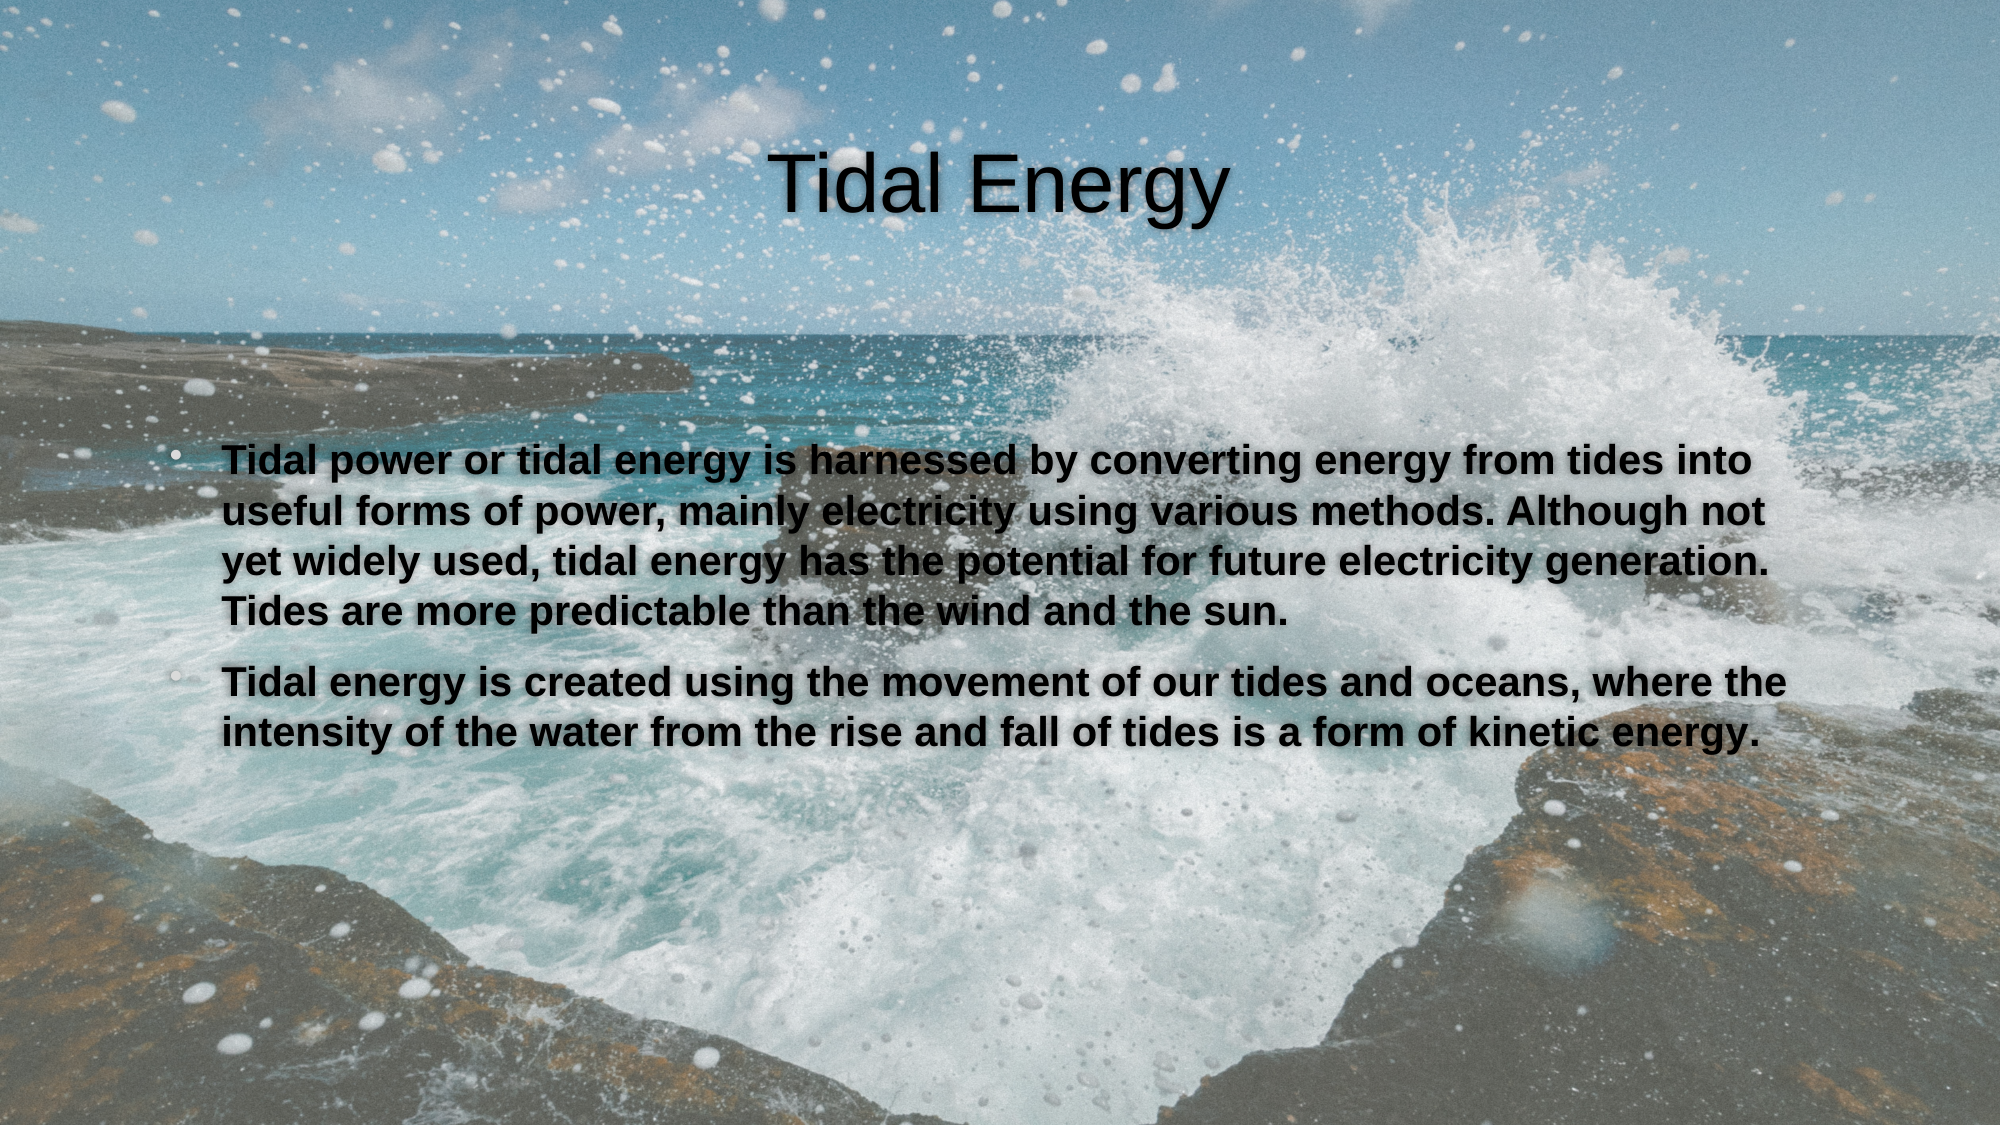

# Tidal Energy

Tidal power or tidal energy is harnessed by converting energy from tides into useful forms of power, mainly electricity using various methods. Although not yet widely used, tidal energy has the potential for future electricity generation. Tides are more predictable than the wind and the sun.
Tidal energy is created using the movement of our tides and oceans, where the intensity of the water from the rise and fall of tides is a form of kinetic energy.